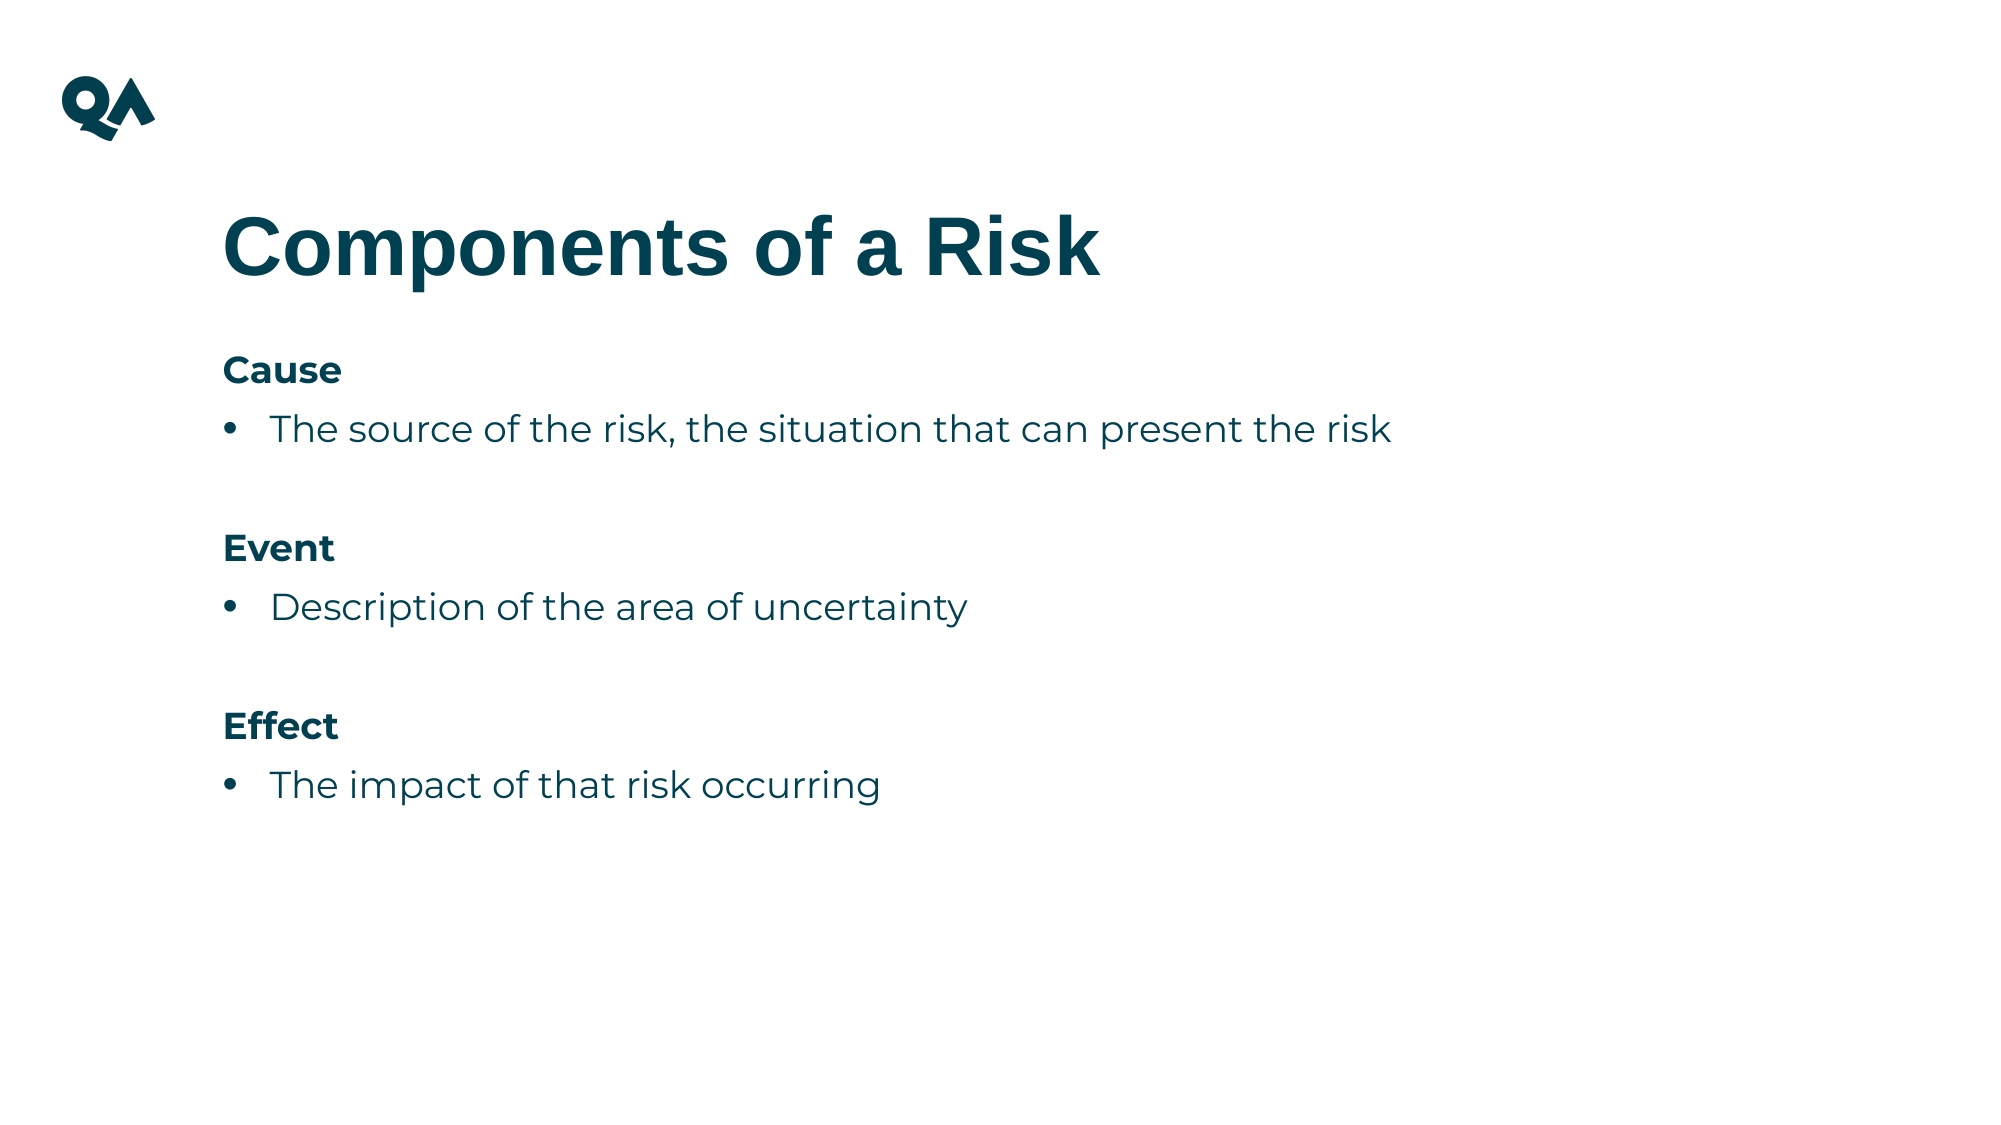

Components of a Risk
Cause
The source of the risk, the situation that can present the risk

Event
Description of the area of uncertainty

Effect
The impact of that risk occurring